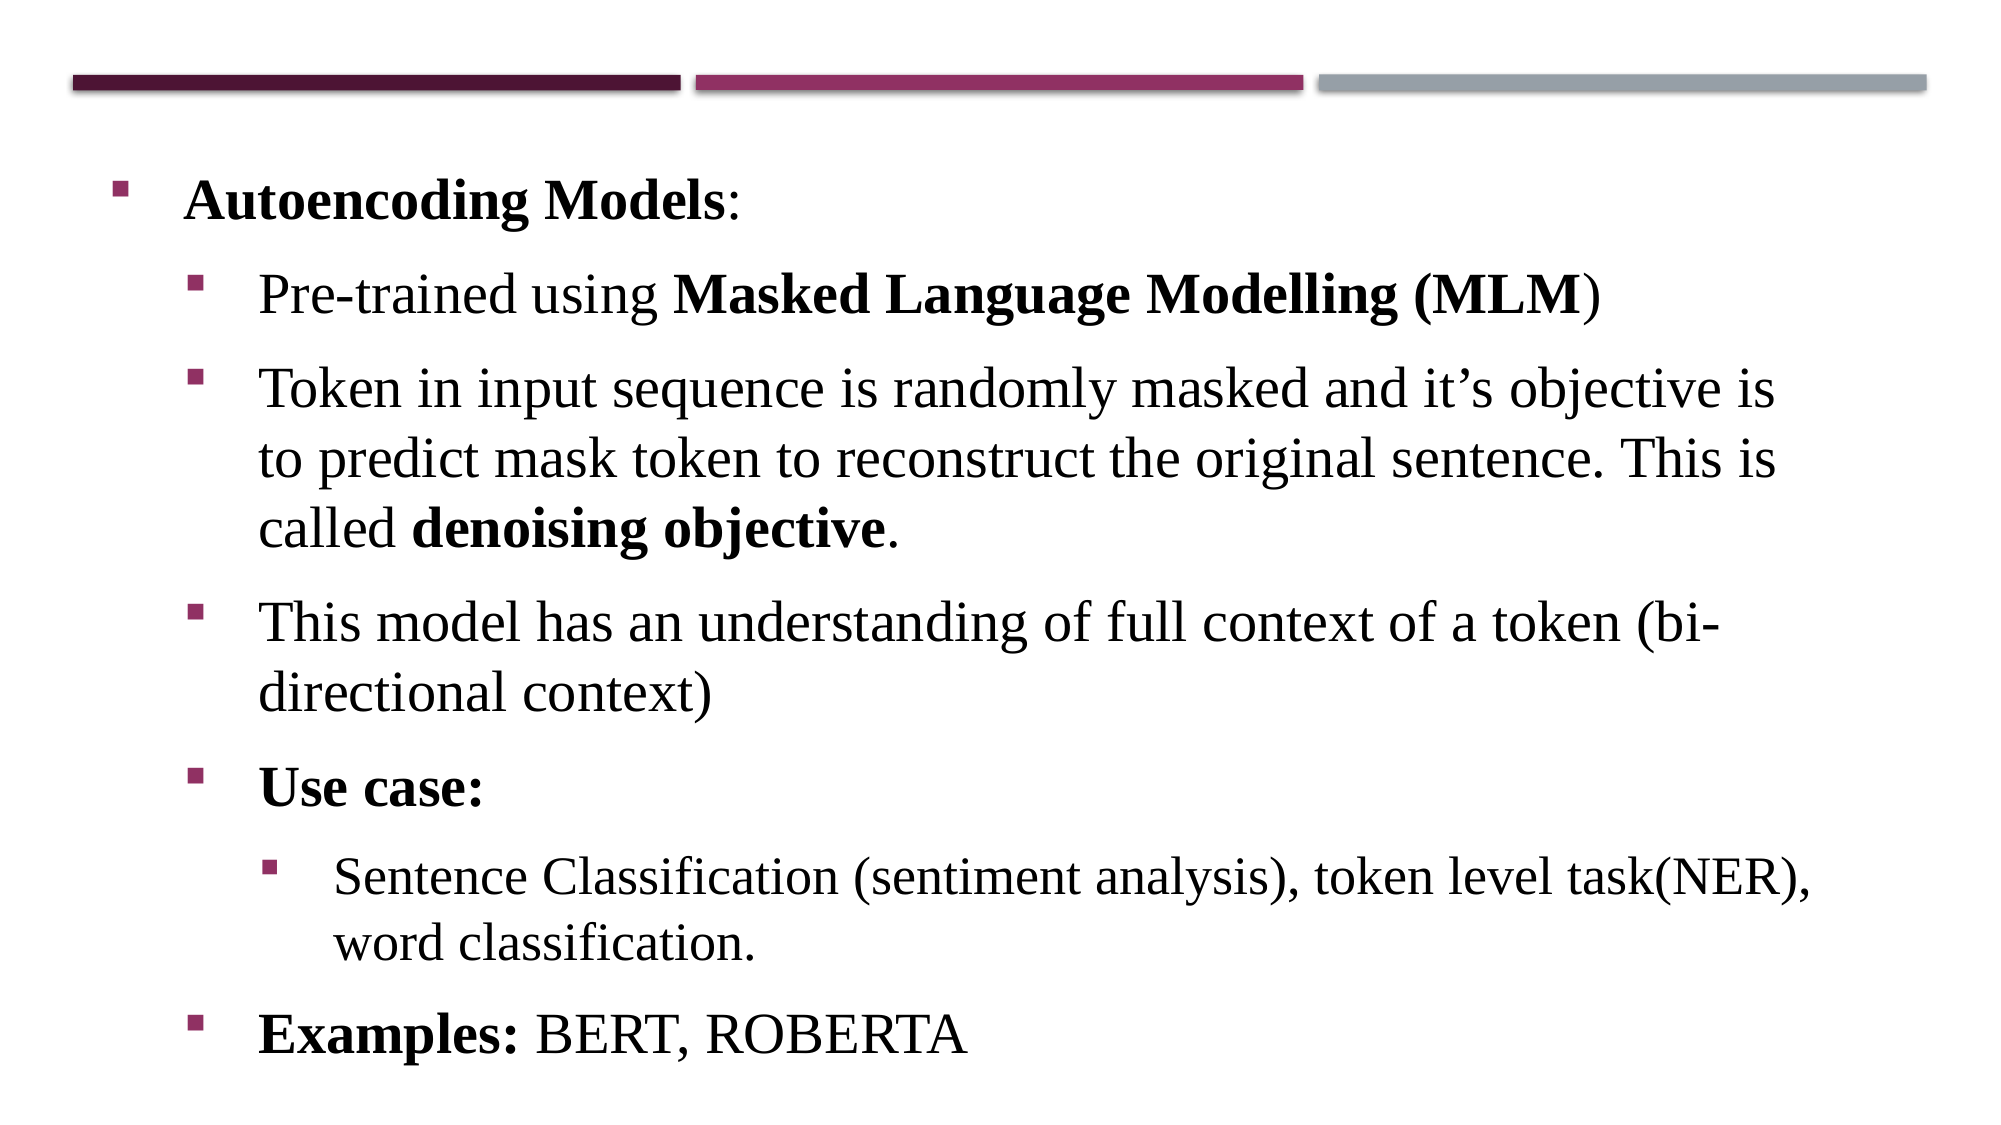

Autoencoding Models:
Pre-trained using Masked Language Modelling (MLM)
Token in input sequence is randomly masked and it’s objective is to predict mask token to reconstruct the original sentence. This is called denoising objective.
This model has an understanding of full context of a token (bi-directional context)
Use case:
Sentence Classification (sentiment analysis), token level task(NER), word classification.
Examples: BERT, ROBERTA